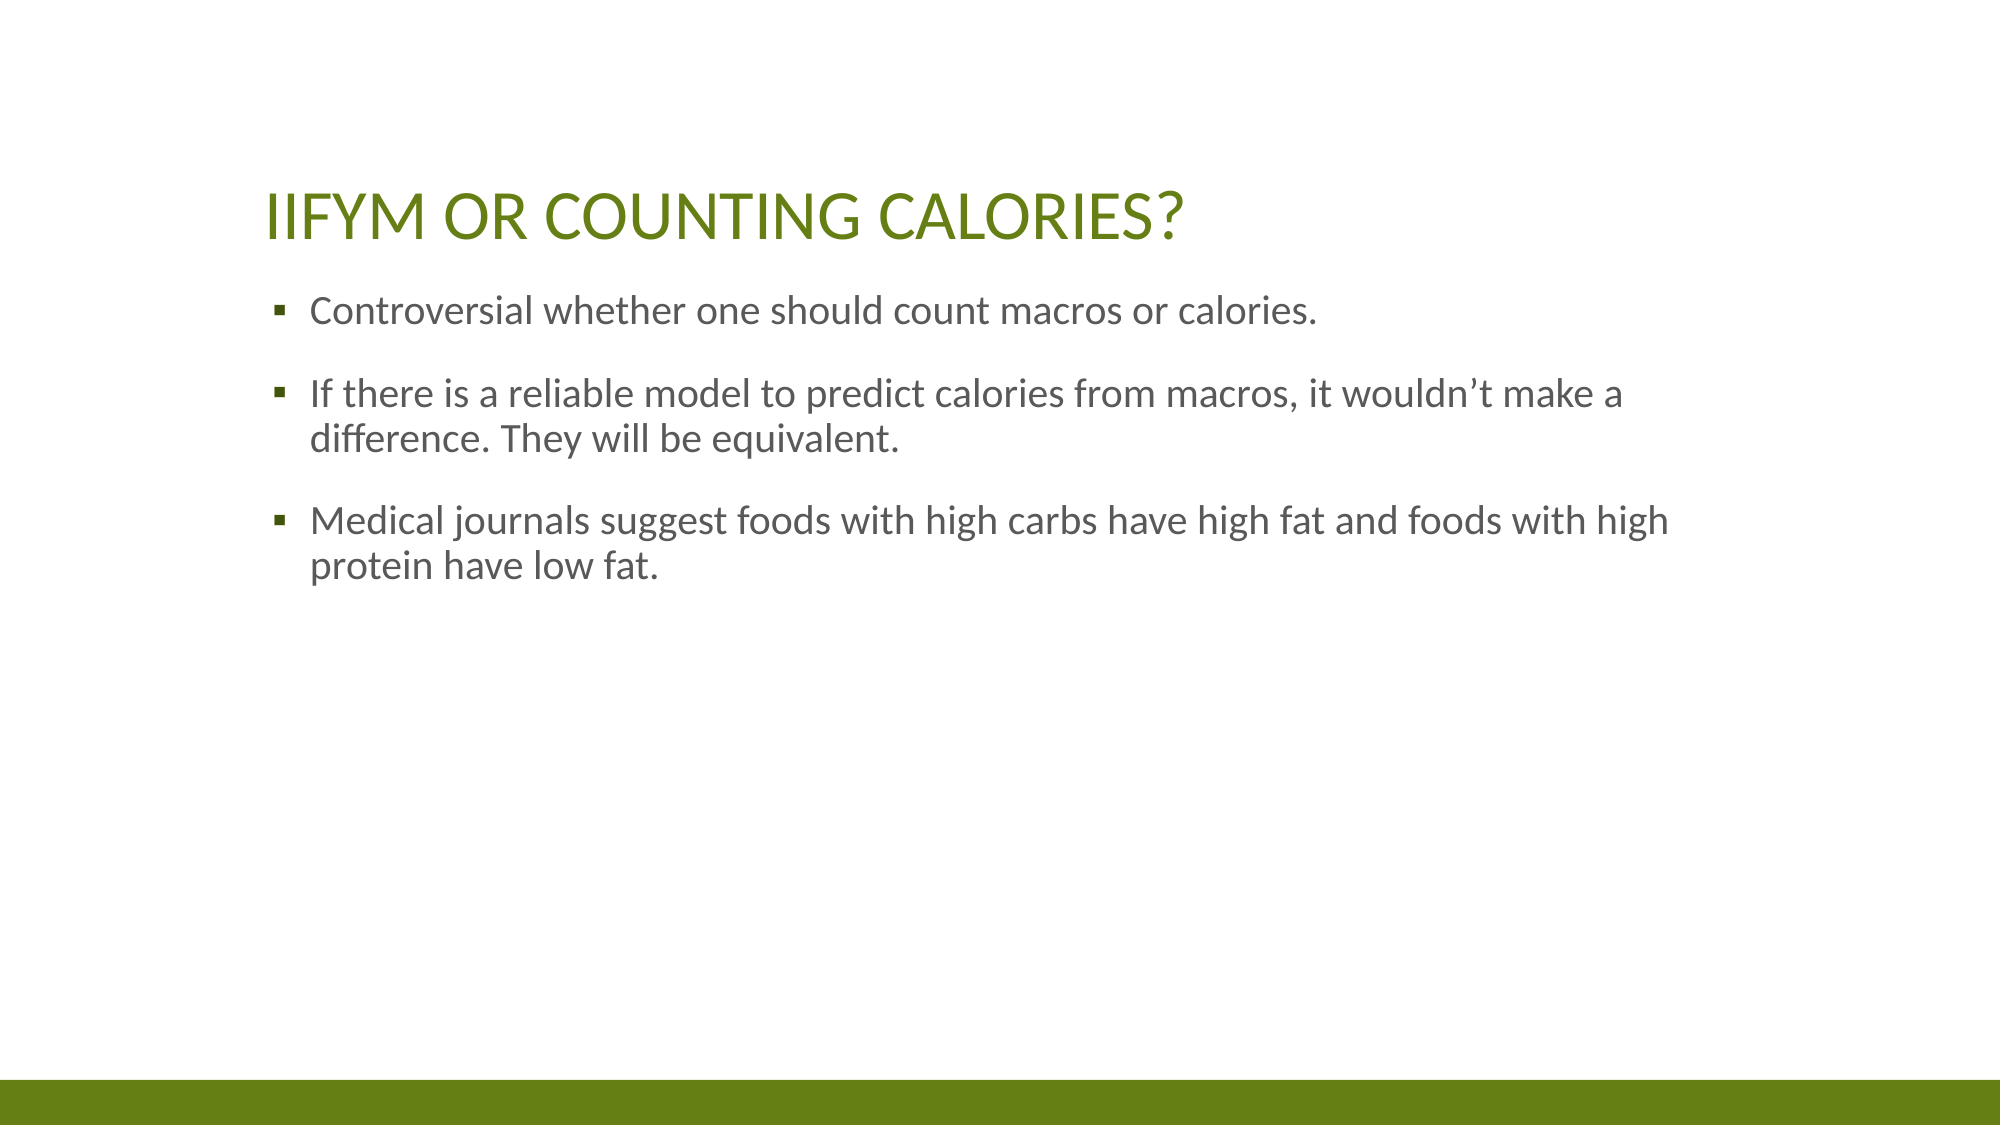

# IIFYM or counting calories?
Controversial whether one should count macros or calories.
If there is a reliable model to predict calories from macros, it wouldn’t make a difference. They will be equivalent.
Medical journals suggest foods with high carbs have high fat and foods with high protein have low fat.